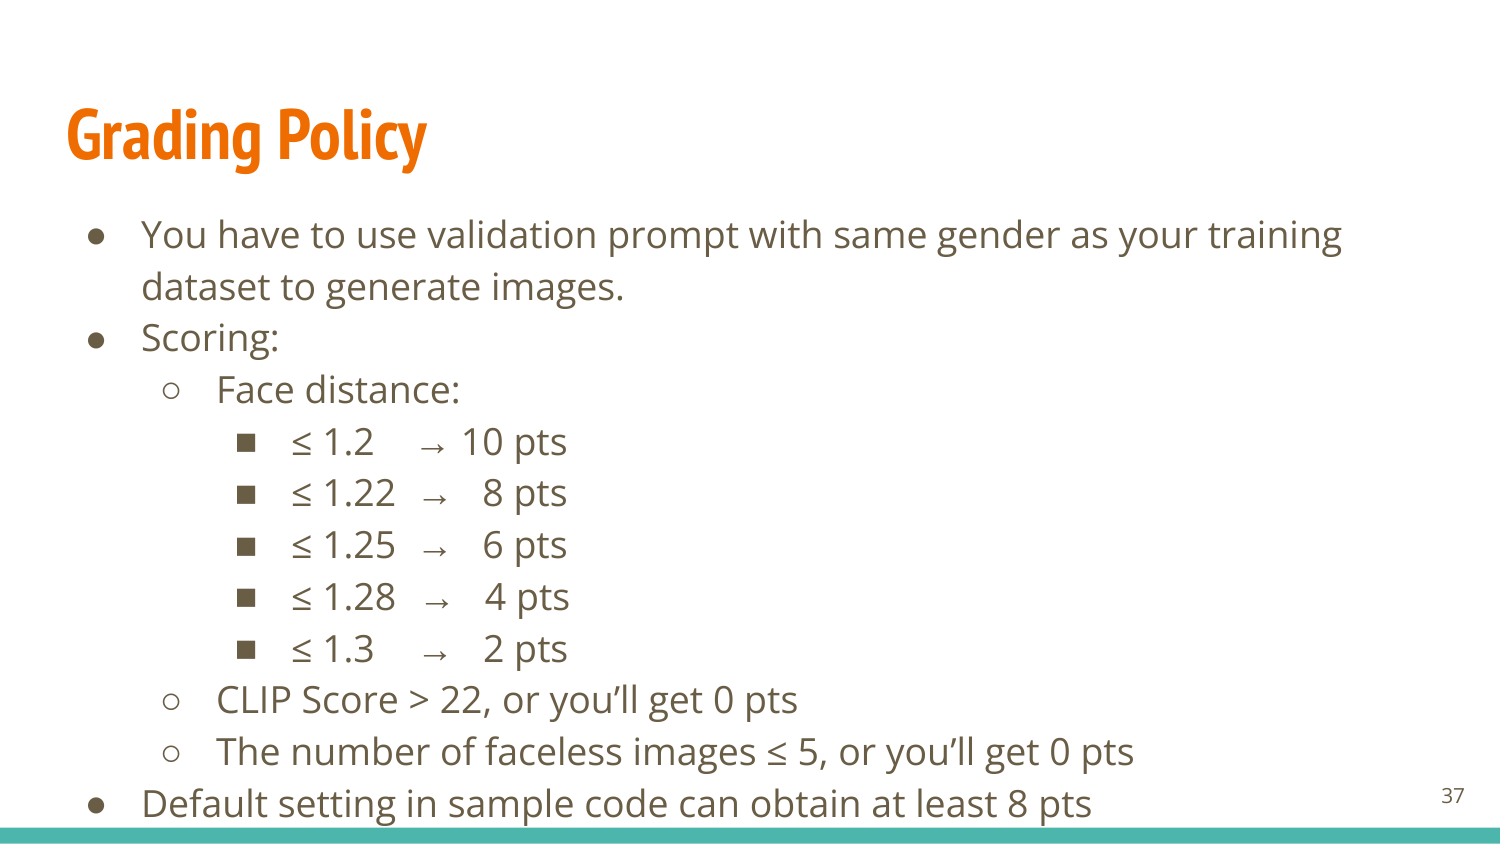

# Grading Policy
You have to use validation prompt with same gender as your training dataset to generate images.
Scoring:
Face distance:
≤ 1.2    → 10 pts
≤ 1.22  →   8 pts
≤ 1.25  →   6 pts
≤ 1.28   →   4 pts
≤ 1.3     →   2 pts
CLIP Score > 22, or you’ll get 0 pts
The number of faceless images ≤ 5, or you’ll get 0 pts
Default setting in sample code can obtain at least 8 pts
37